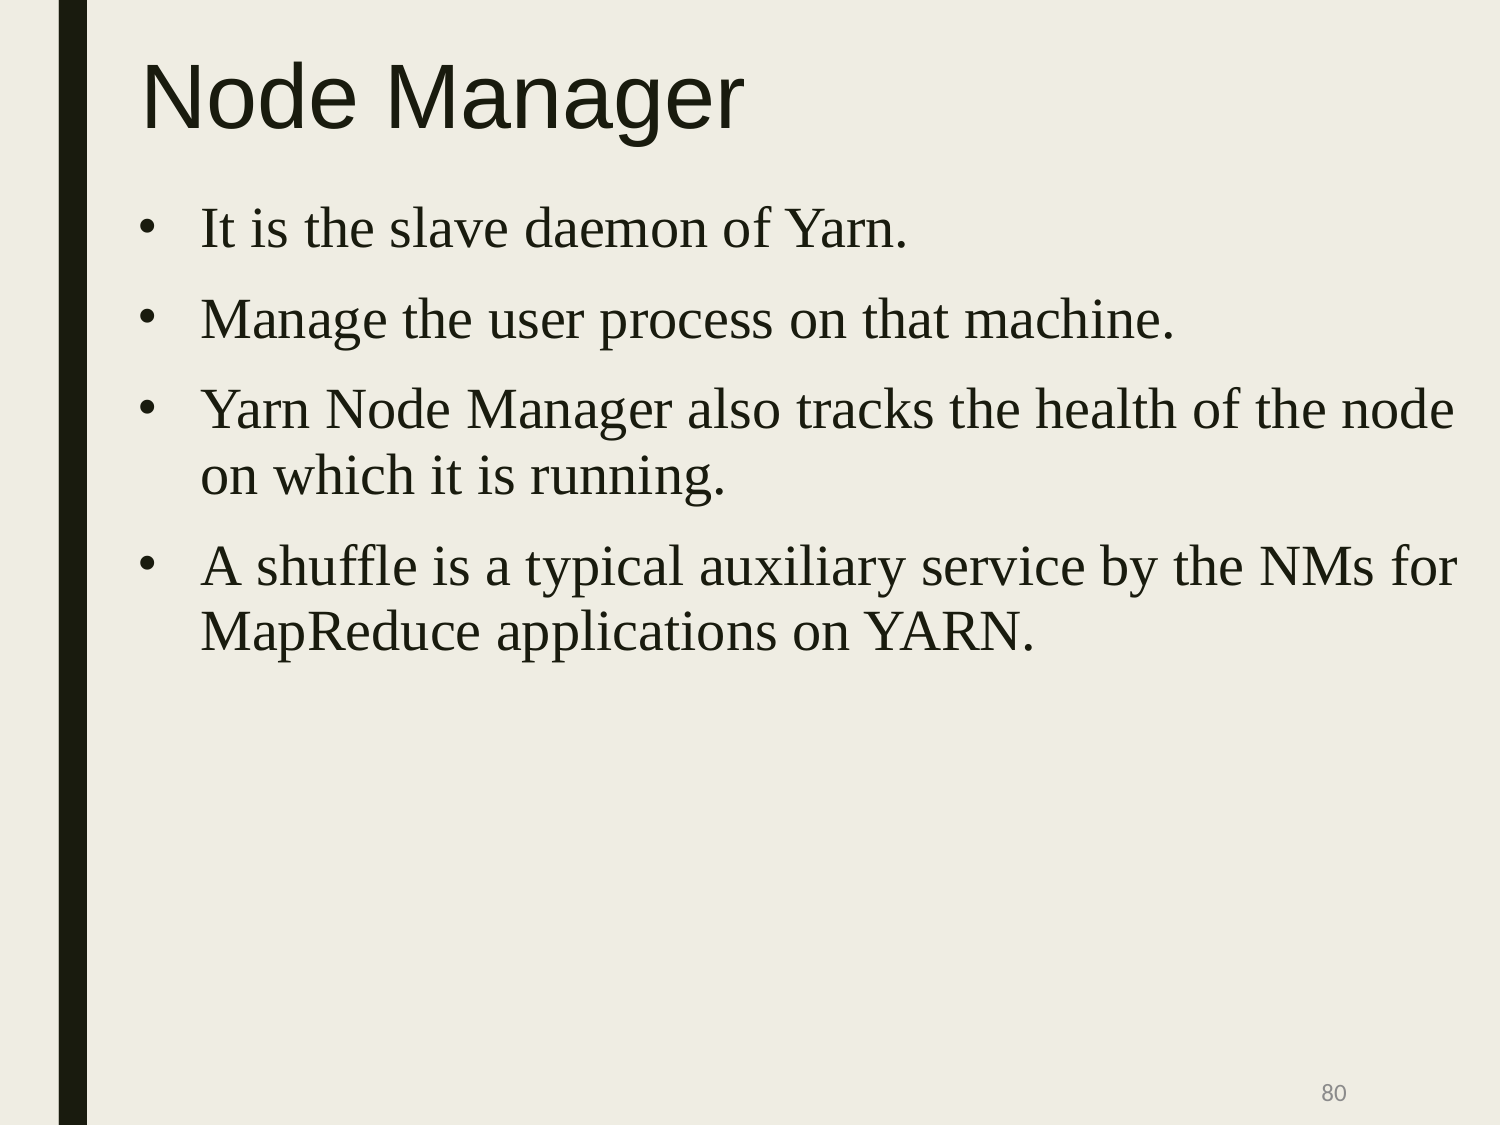

# Node Manager
It is the slave daemon of Yarn.
Manage the user process on that machine.
Yarn Node Manager also tracks the health of the node on which it is running.
A shuffle is a typical auxiliary service by the NMs for MapReduce applications on YARN.

80